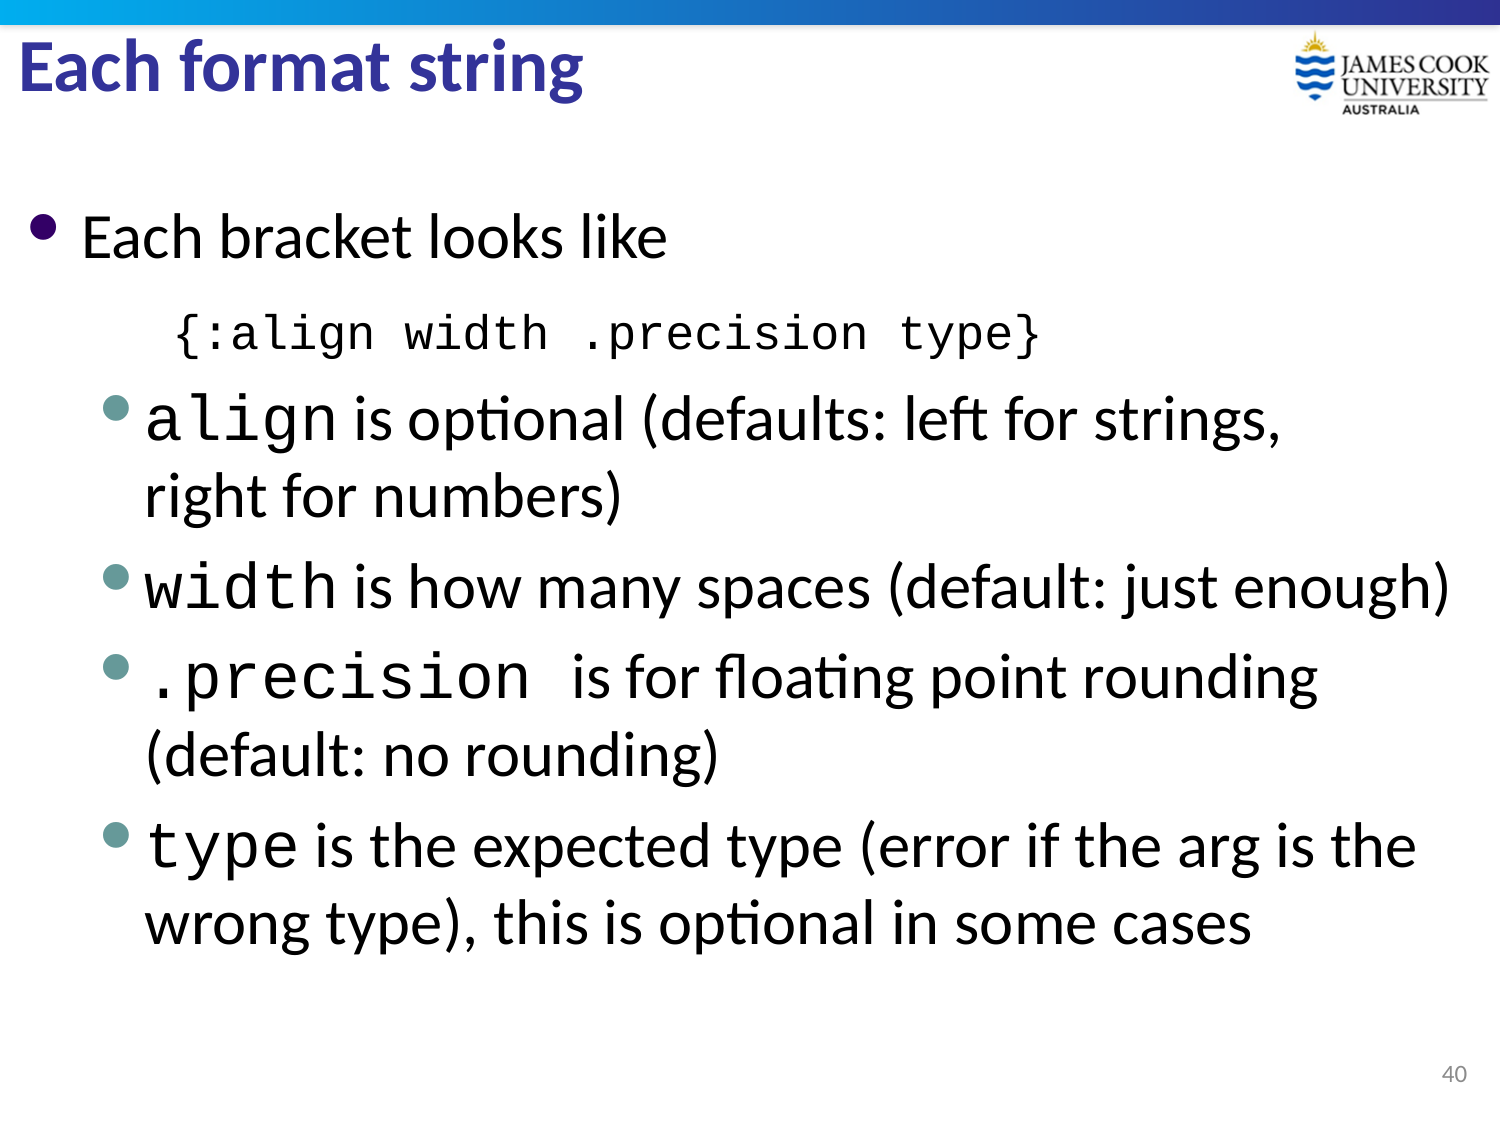

# Each format string
Each bracket looks like
	{:align width .precision type}
align is optional (defaults: left for strings,
right for numbers)
width is how many spaces (default: just enough)
.precision is for floating point rounding (default: no rounding)
type is the expected type (error if the arg is the wrong type), this is optional in some cases
40